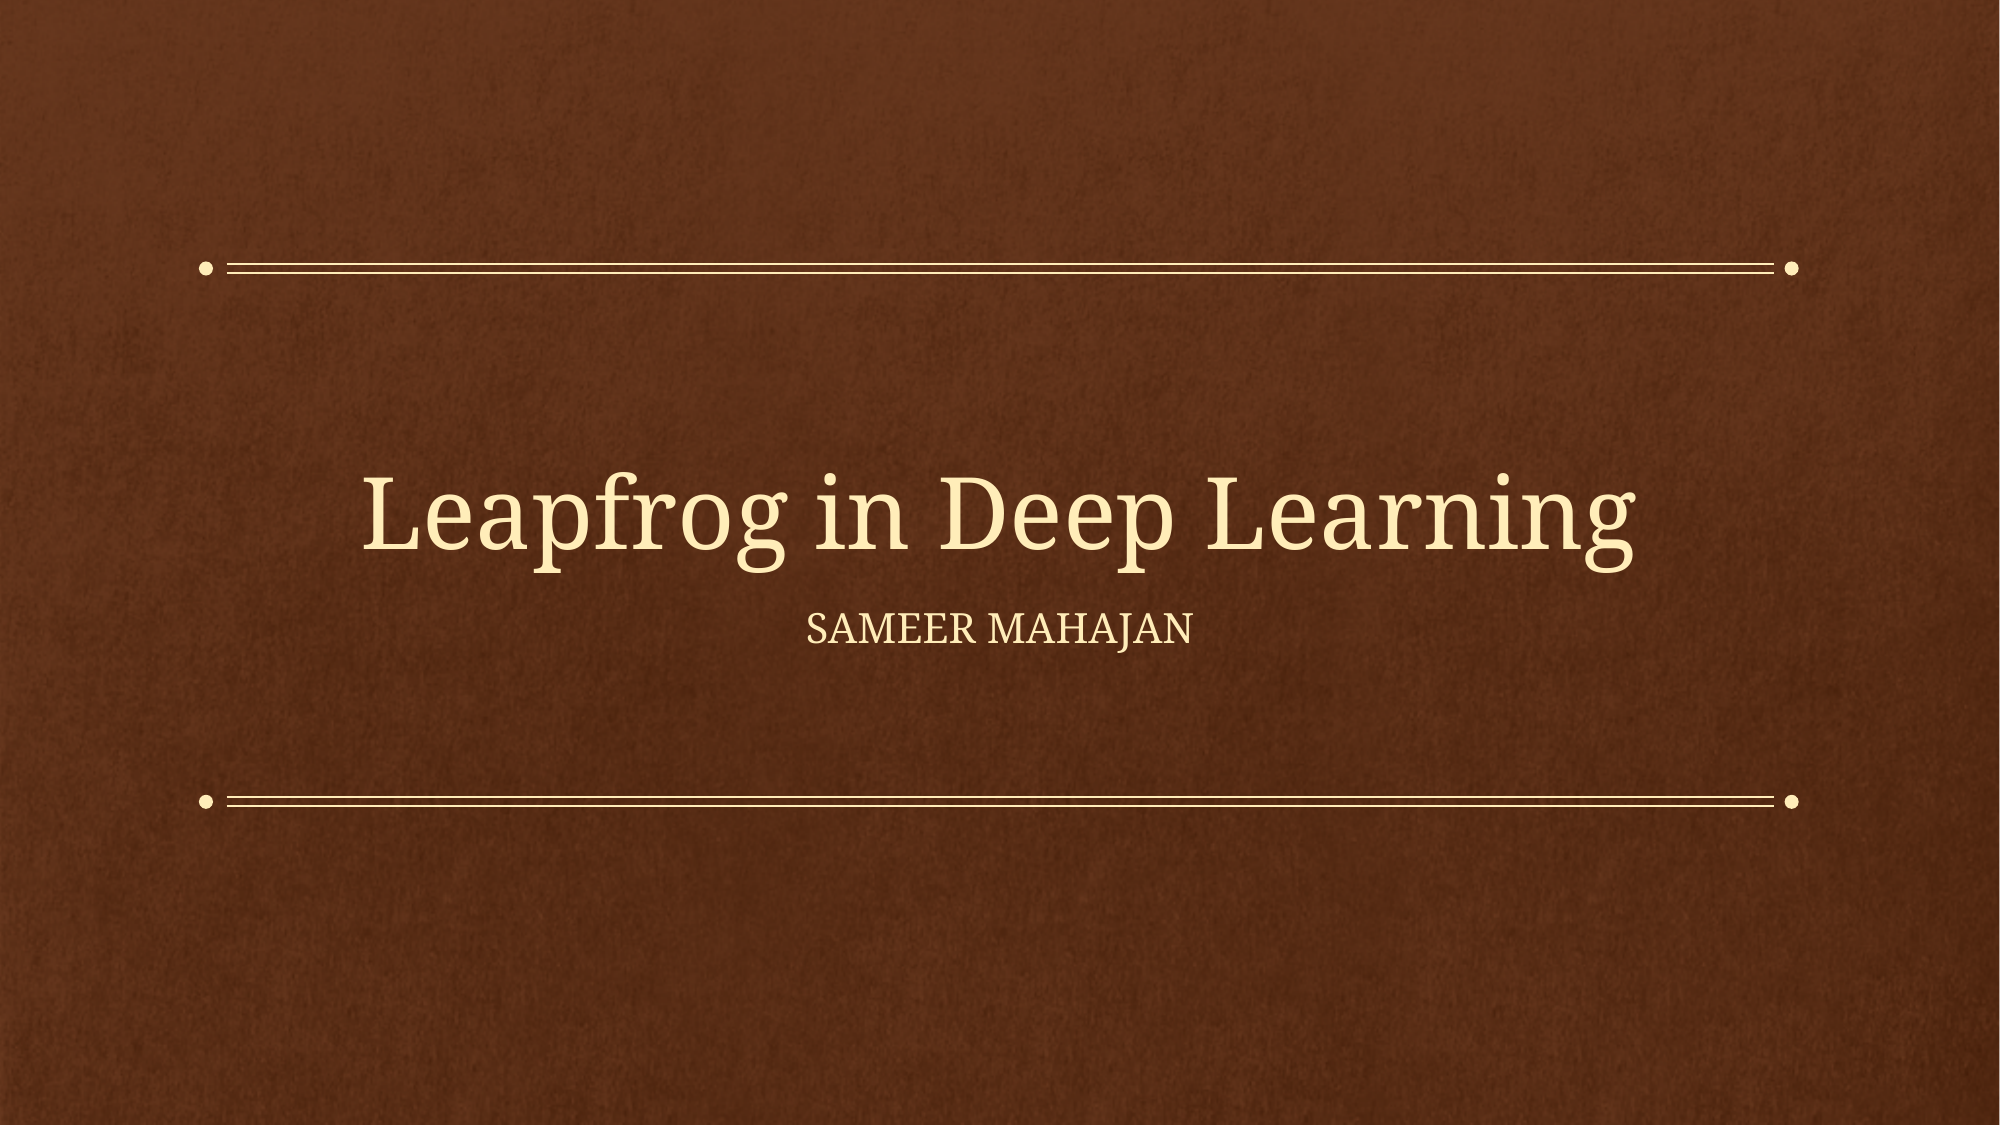

# Leapfrog in Deep Learning
Sameer mahajan